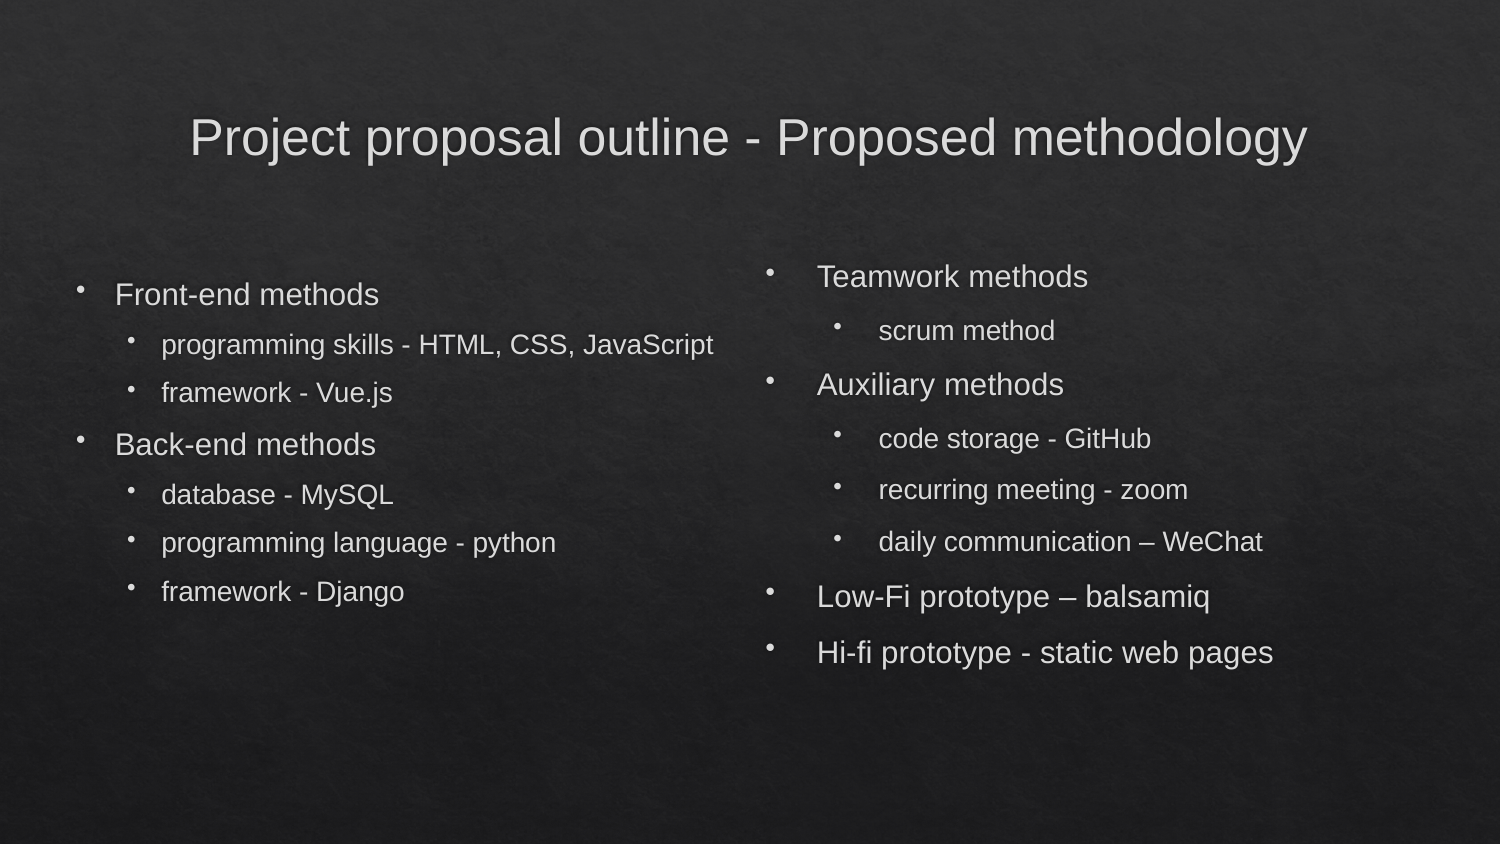

# Project proposal outline - Proposed methodology

Teamwork methods
scrum method
Auxiliary methods
code storage - GitHub
recurring meeting - zoom
daily communication – WeChat
Low-Fi prototype – balsamiq
Hi-fi prototype - static web pages

Front-end methods
programming skills - HTML, CSS, JavaScript
framework - Vue.js
Back-end methods
database - MySQL
programming language - python
framework - Django